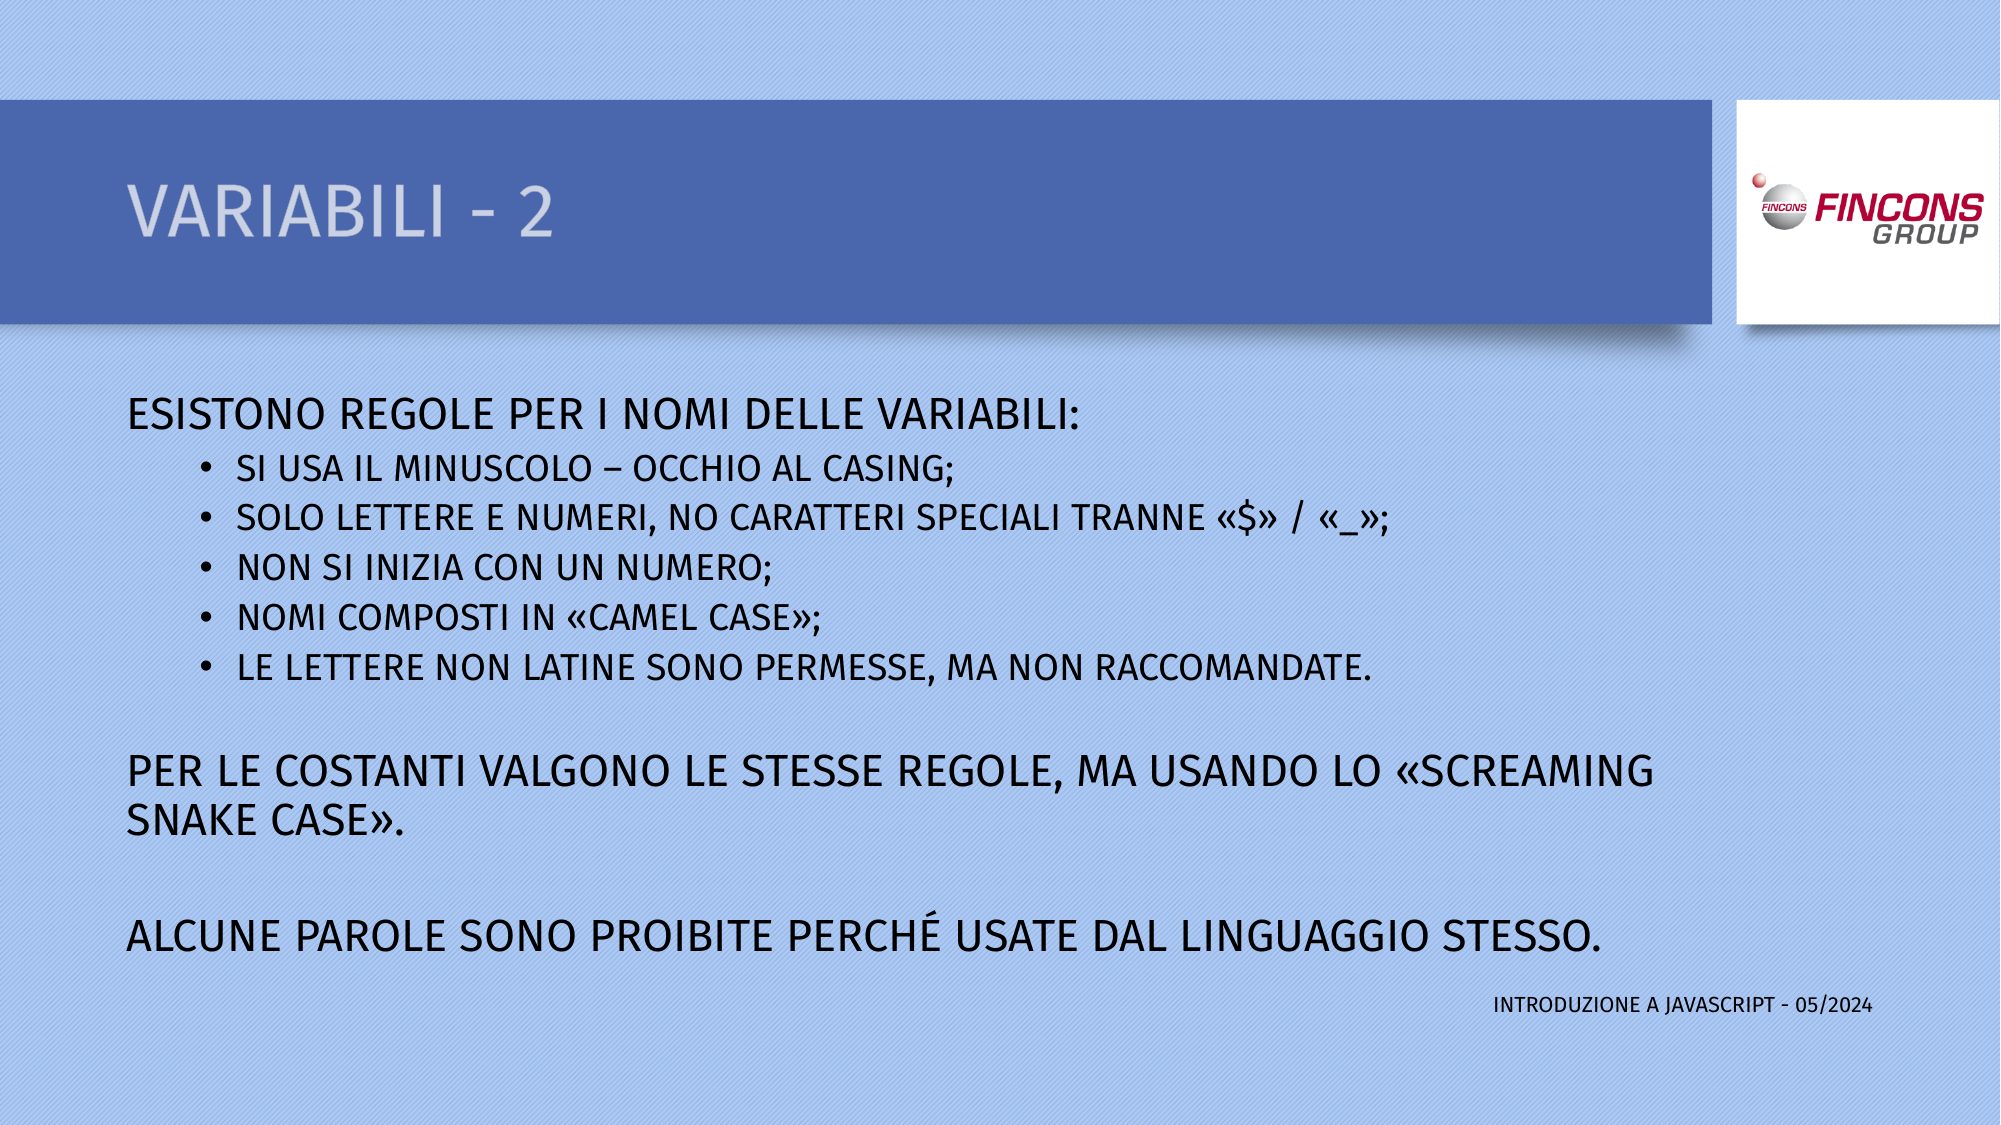

# VARIABILI - 2
ESISTONO REGOLE PER I NOMI DELLE VARIABILI:
SI USA IL MINUSCOLO – OCCHIO AL CASING;
SOLO LETTERE E NUMERI, NO CARATTERI SPECIALI TRANNE «$» / «_»;
NON SI INIZIA CON UN NUMERO;
NOMI COMPOSTI IN «CAMEL CASE»;
LE LETTERE NON LATINE SONO PERMESSE, MA NON RACCOMANDATE.
PER LE COSTANTI VALGONO LE STESSE REGOLE, MA USANDO LO «SCREAMING SNAKE CASE».
ALCUNE PAROLE SONO PROIBITE PERCHÉ USATE DAL LINGUAGGIO STESSO.
INTRODUZIONE A JAVASCRIPT - 05/2024